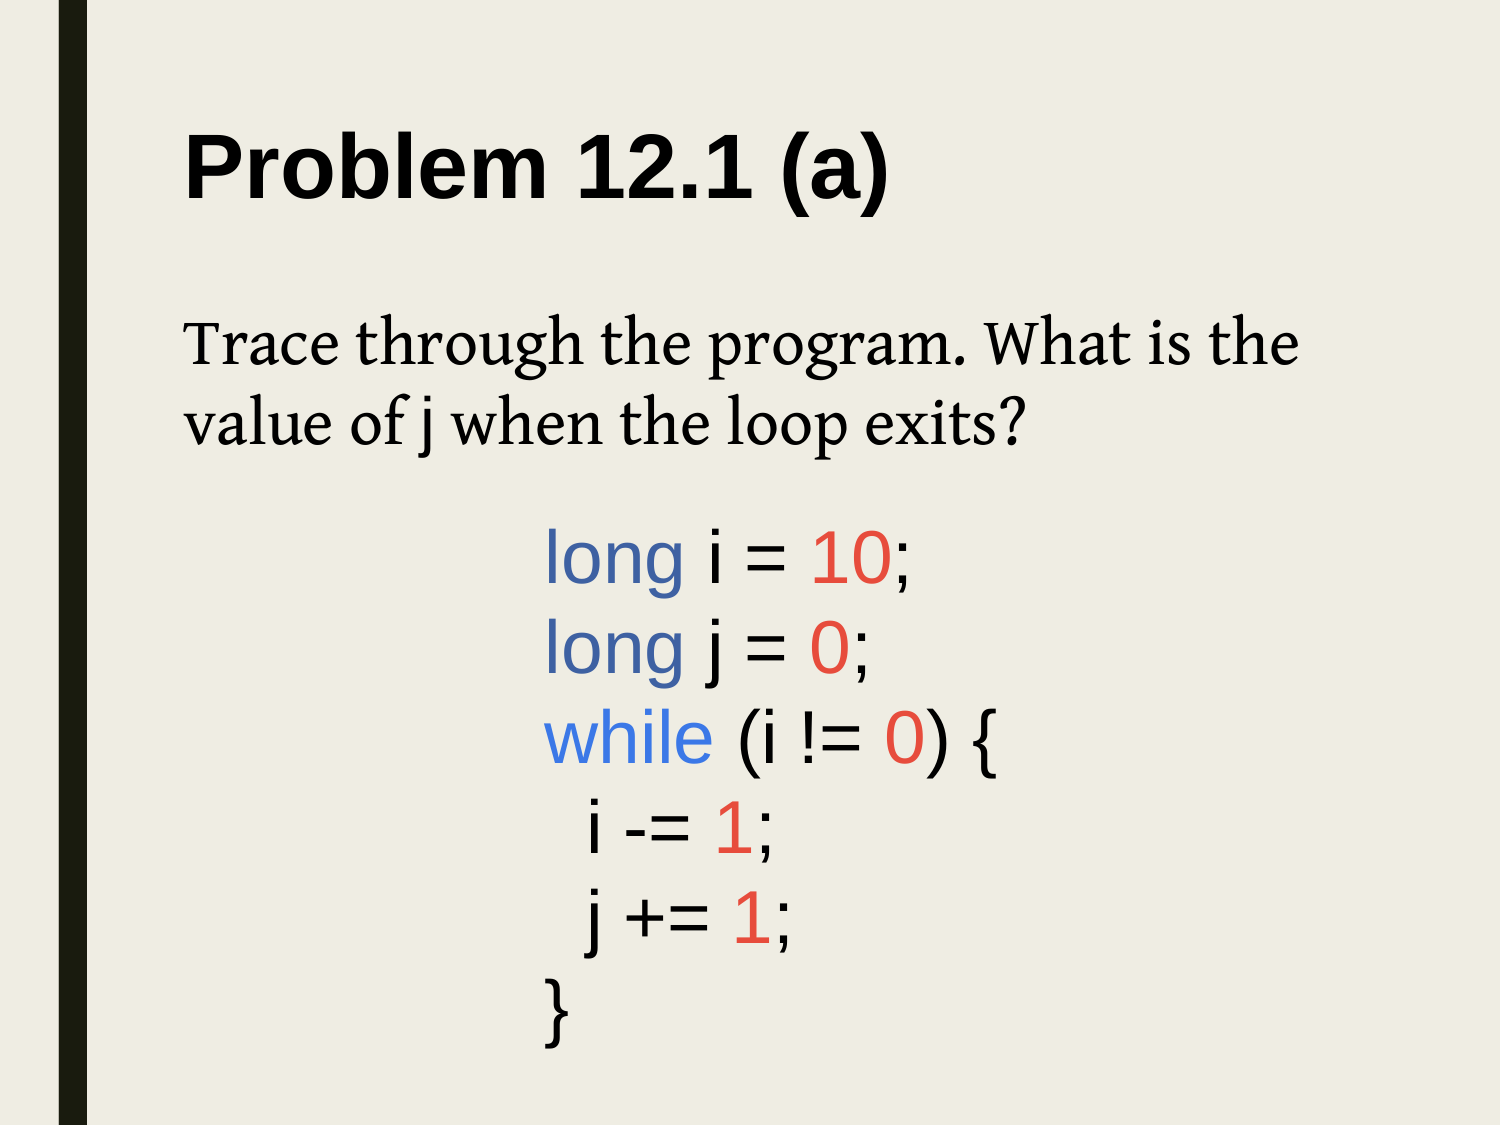

# Problem 12.1 (a)
Trace through the program. What is the value of j when the loop exits?
long i = 10;
long j = 0;
while (i != 0) {
  i -= 1;
  j += 1;
}